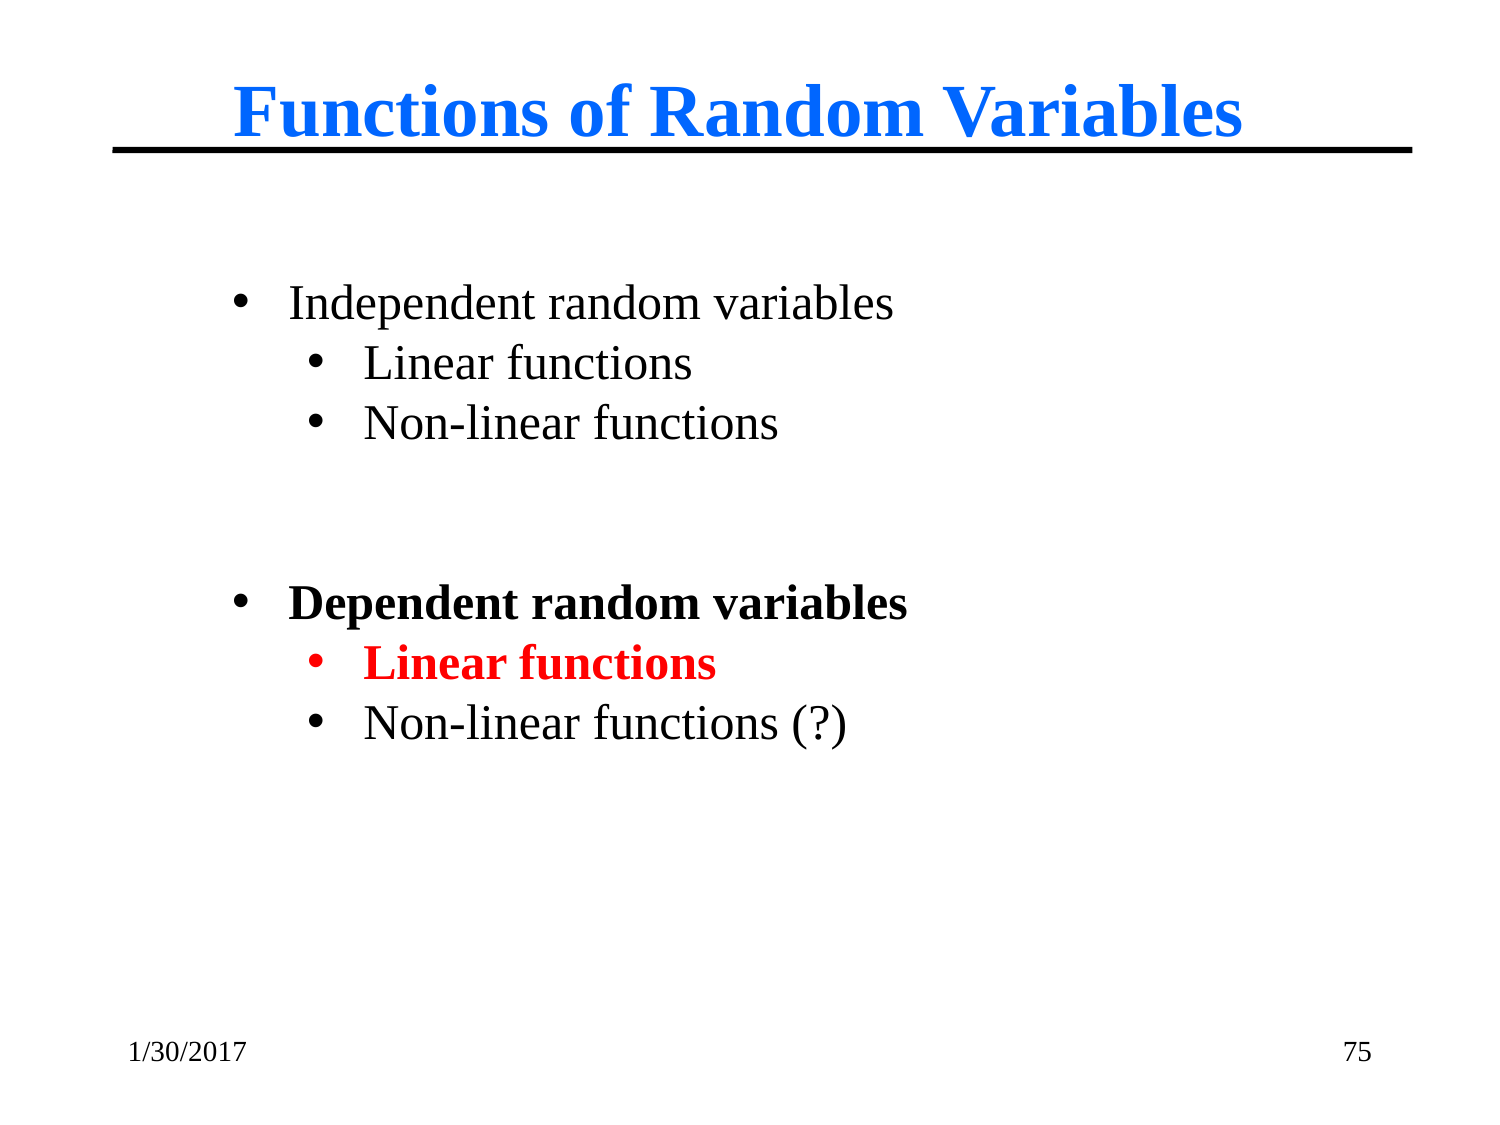

Functions of Random Variables

Independent random variables
Linear functions
Non-linear functions

Dependent random variables
Linear functions
Non-linear functions (?)
1/30/2017
75